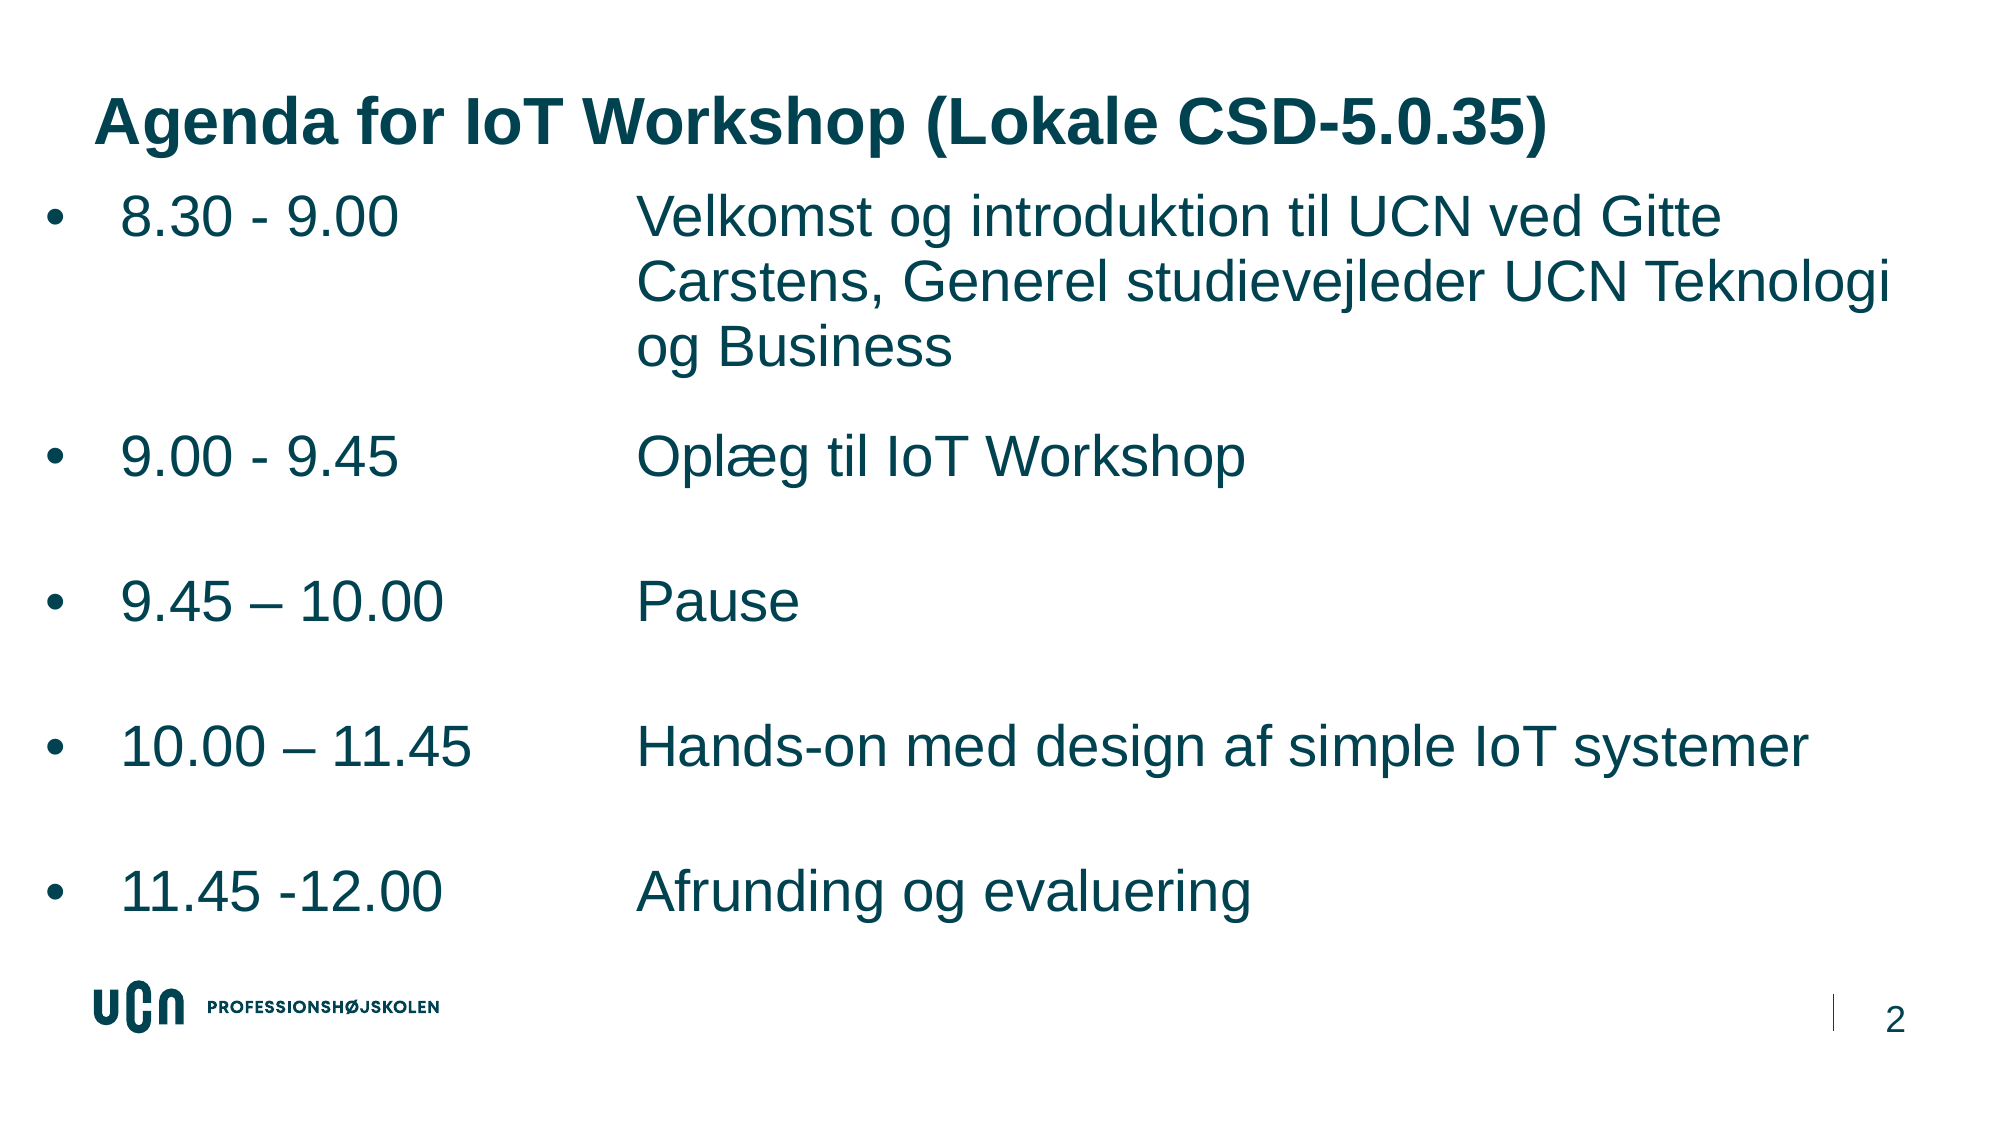

# Agenda for IoT Workshop (Lokale CSD-5.0.35)
| 8.30 - 9.00 | Velkomst og introduktion til UCN ved Gitte Carstens, Generel studievejleder UCN Teknologi og Business |
| --- | --- |
| 9.00 - 9.45 | Oplæg til IoT Workshop |
| 9.45 – 10.00 | Pause |
| 10.00 – 11.45 | Hands-on med design af simple IoT systemer |
| 11.45 -12.00 | Afrunding og evaluering |
2